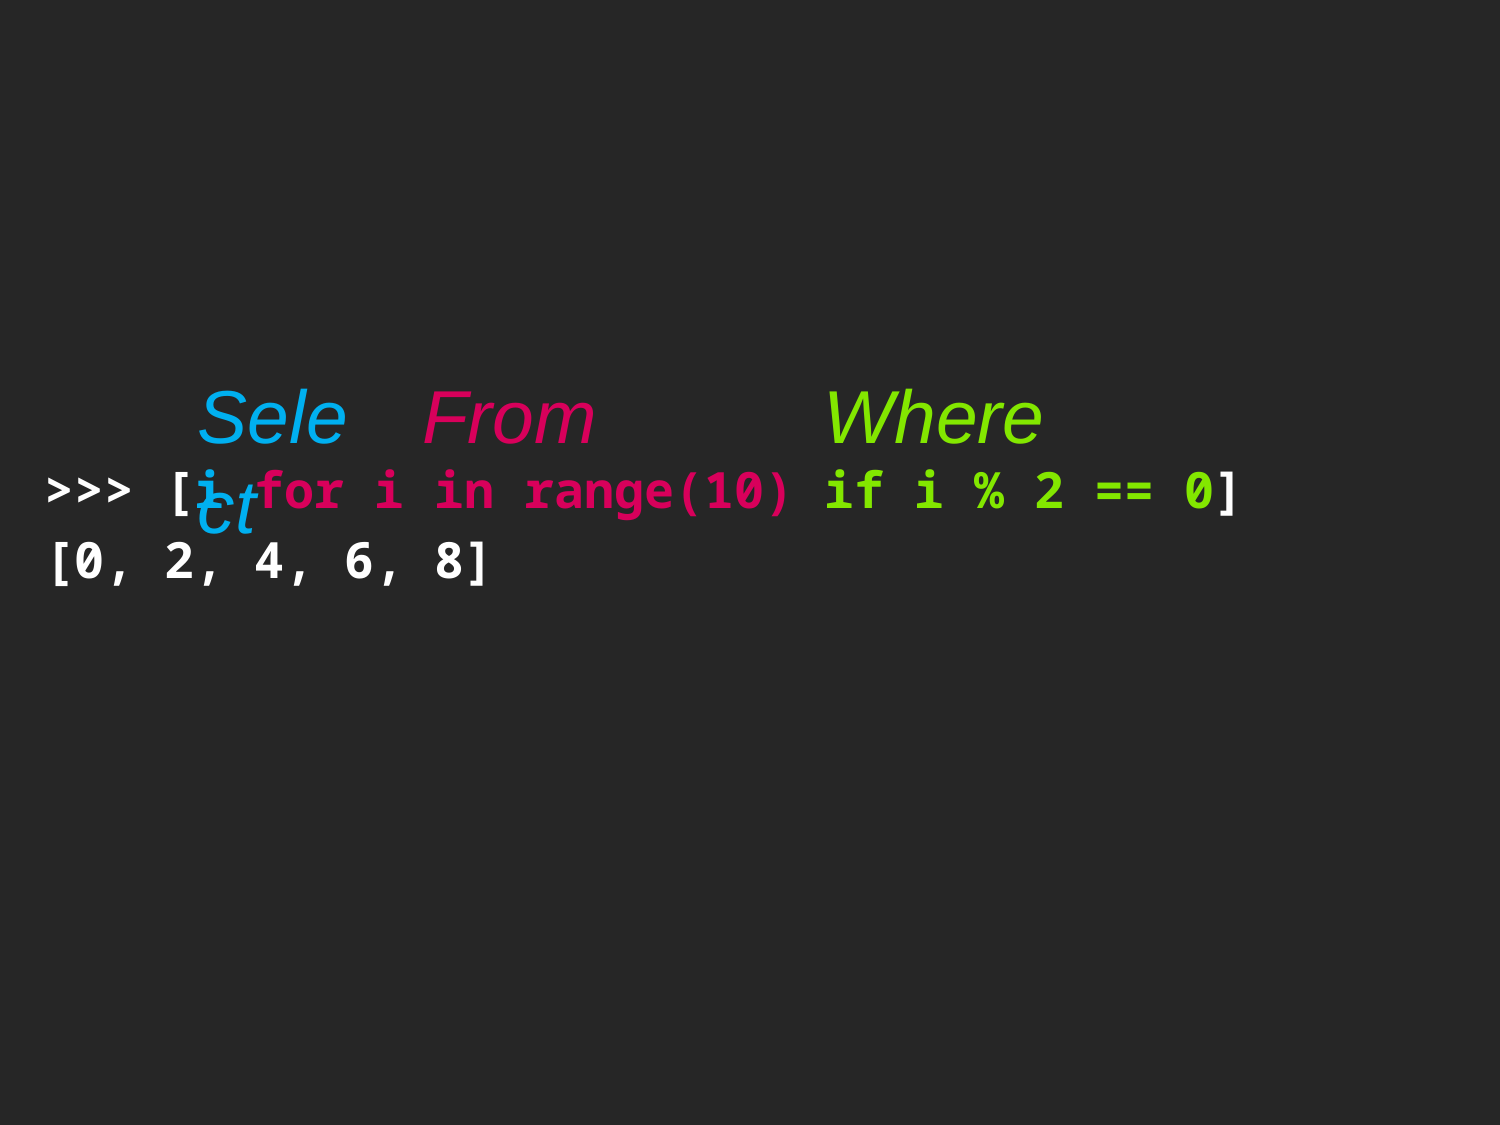

>>> [i for i in range(10) if i % 2 == 0]
[0, 2, 4, 6, 8]
Select
From
Where